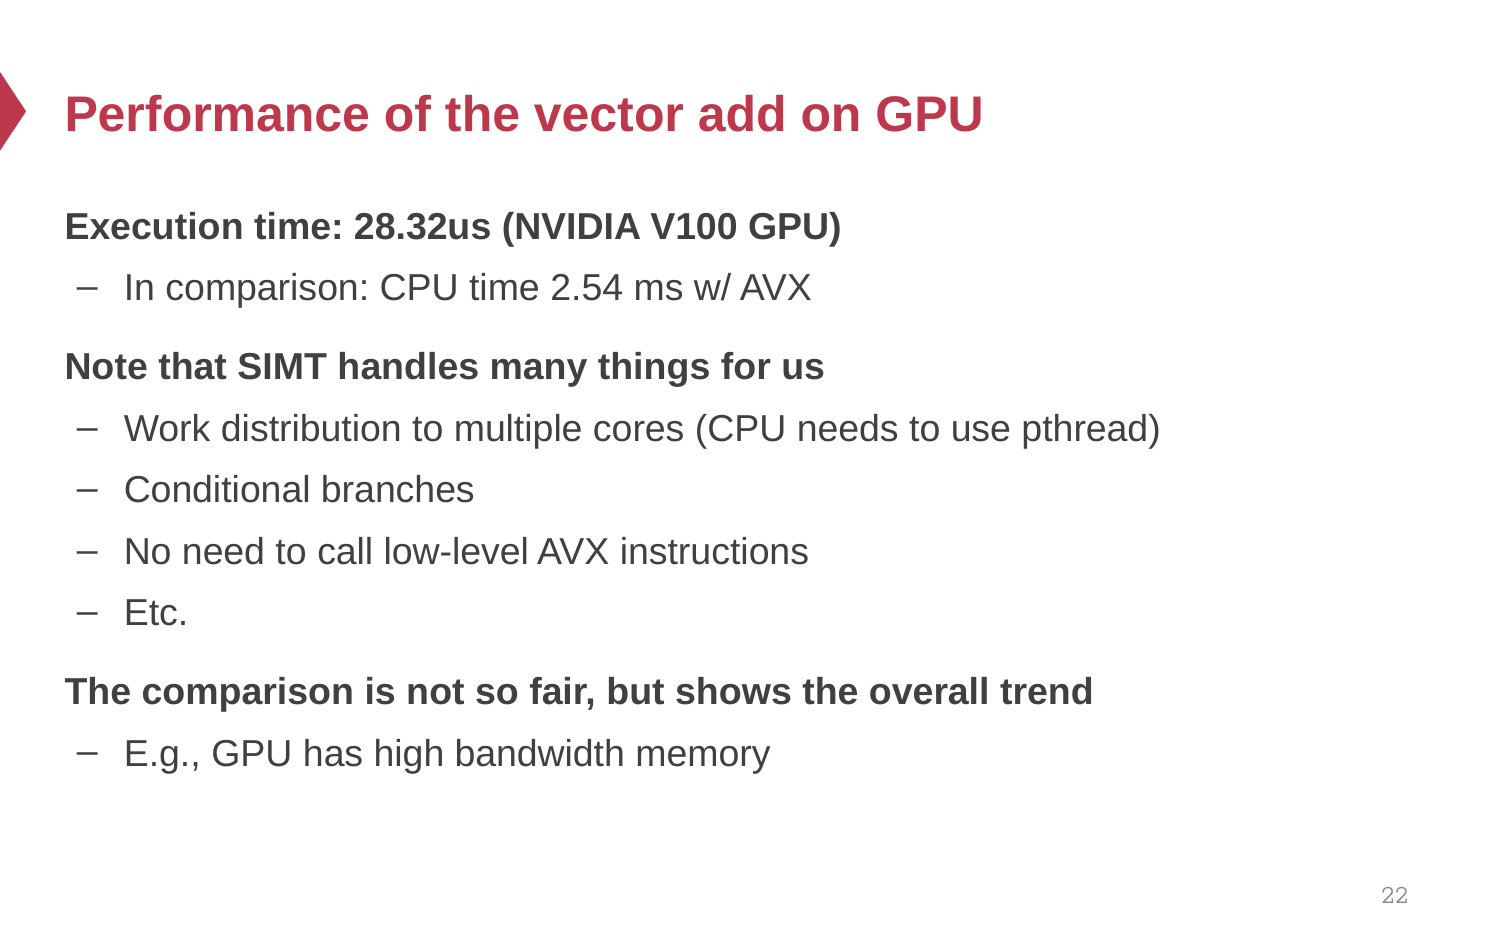

# Performance of the vector add on GPU
Execution time: 28.32us (NVIDIA V100 GPU)
In comparison: CPU time 2.54 ms w/ AVX
Note that SIMT handles many things for us
Work distribution to multiple cores (CPU needs to use pthread)
Conditional branches
No need to call low-level AVX instructions
Etc.
The comparison is not so fair, but shows the overall trend
E.g., GPU has high bandwidth memory

22